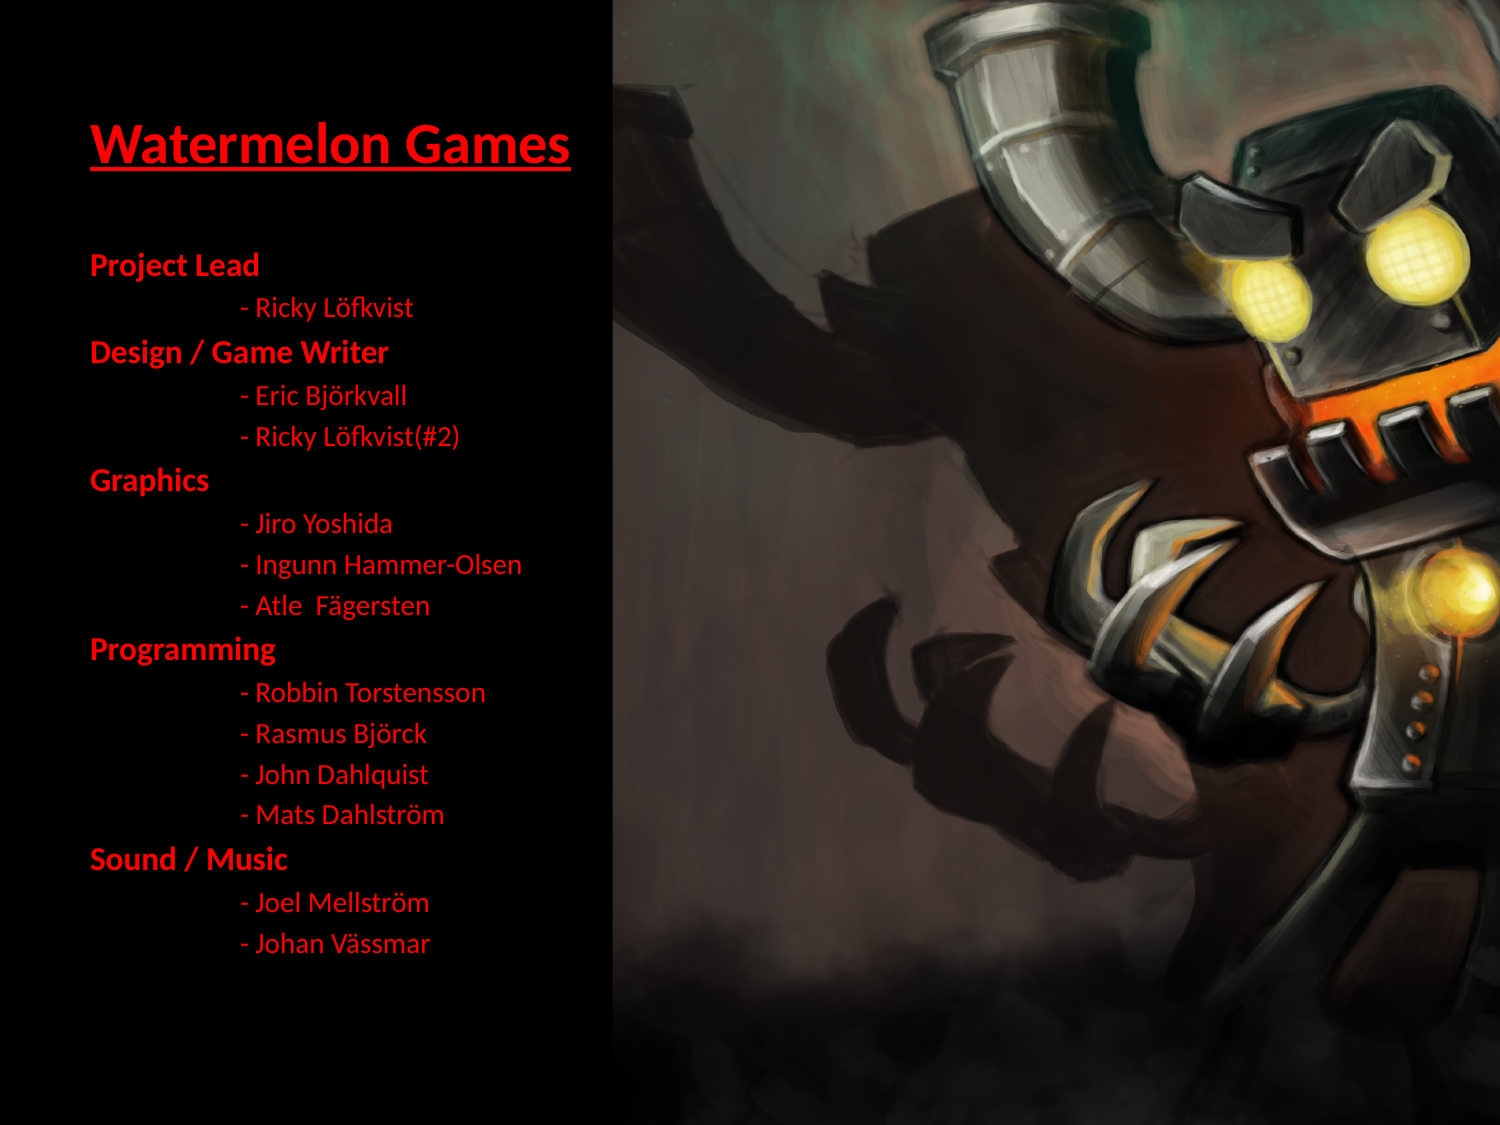

# Watermelon Games

Project Lead
	- Ricky Löfkvist
Design / Game Writer
	- Eric Björkvall
	- Ricky Löfkvist(#2)
Graphics
	- Jiro Yoshida
	- Ingunn Hammer-Olsen
	- Atle  Fägersten
Programming
	- Robbin Torstensson
	- Rasmus Björck
	- John Dahlquist
	- Mats Dahlström
Sound / Music
	- Joel Mellström
	- Johan Vässmar